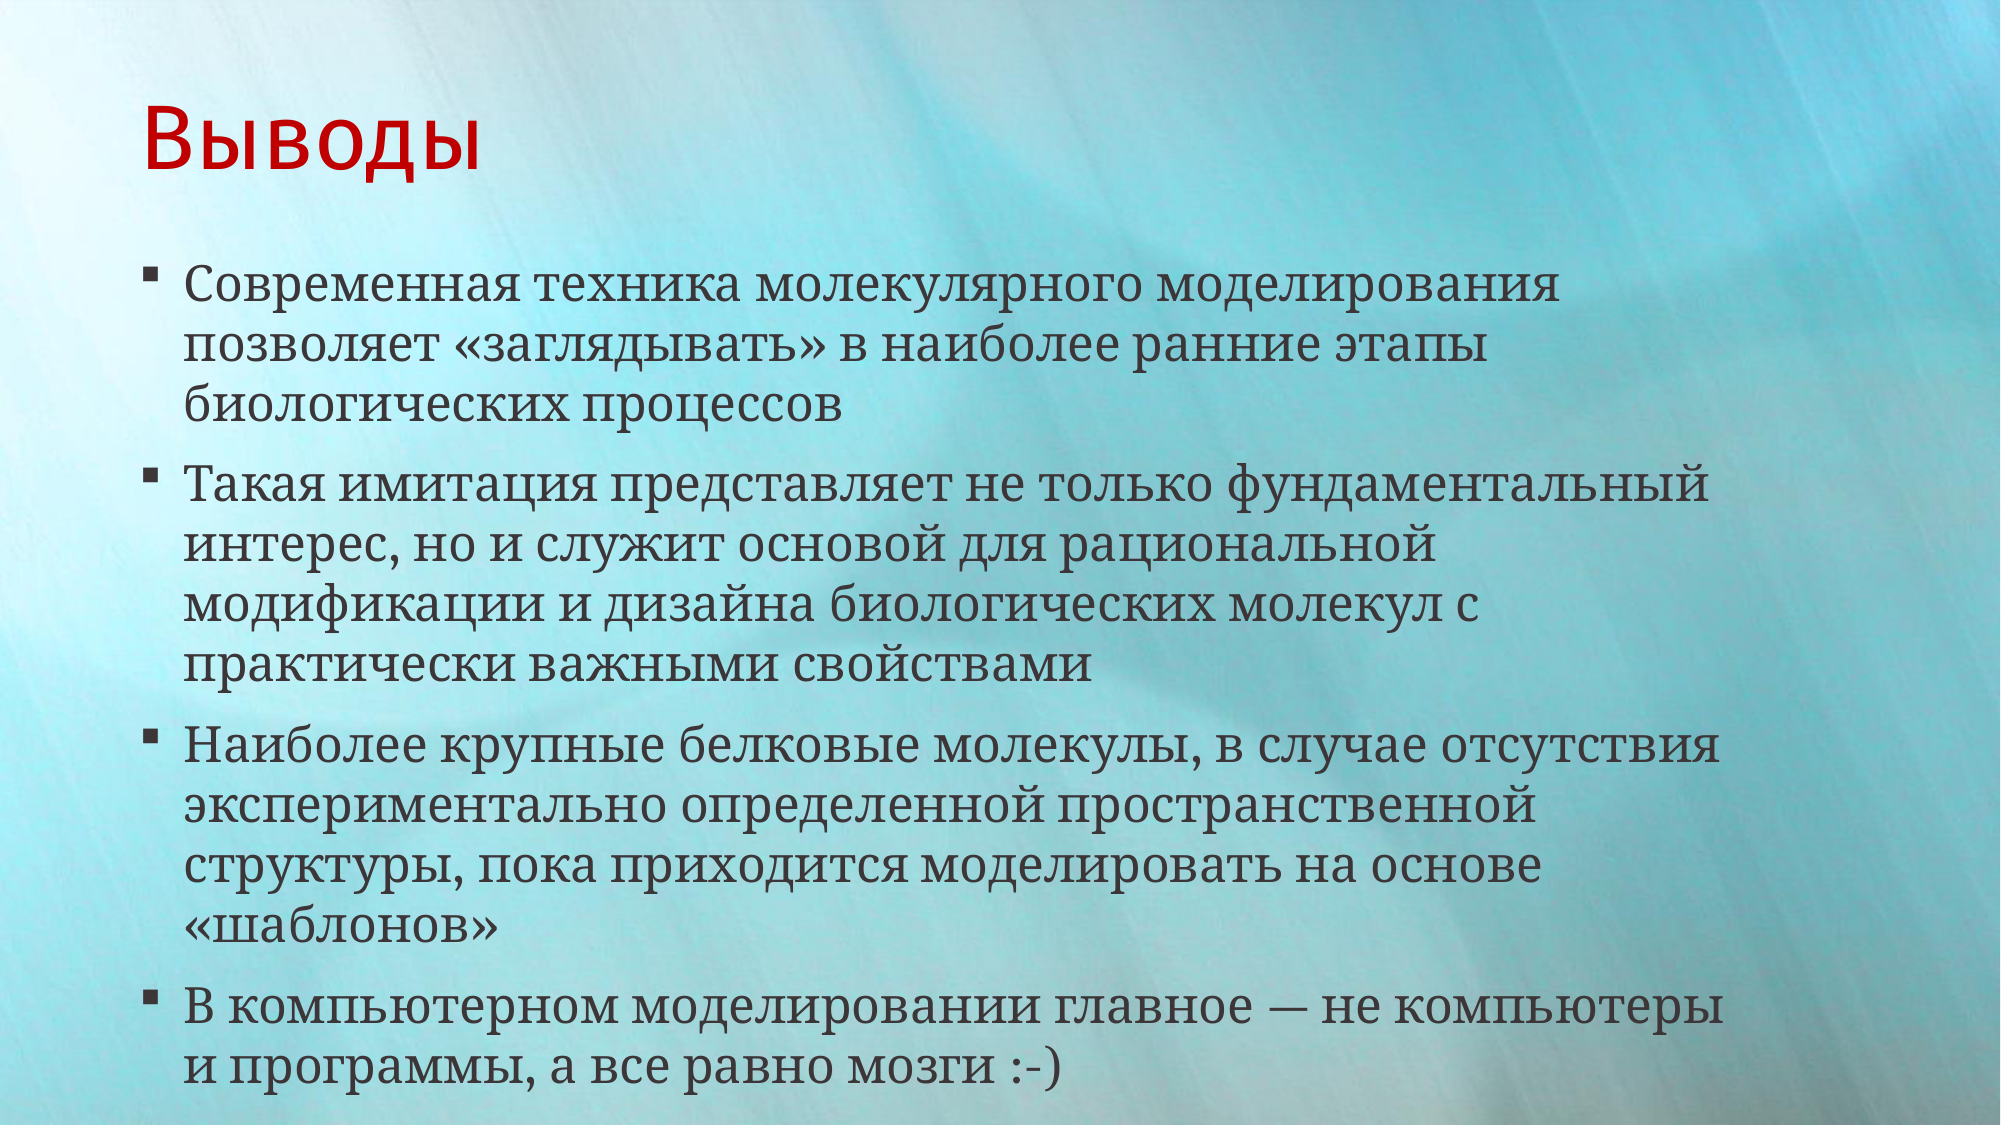

Выводы
Современная техника молекулярного моделирования позволяет «заглядывать» в наиболее ранние этапы биологических процессов
Такая имитация представляет не только фундаментальный интерес, но и служит основой для рациональной модификации и дизайна биологических молекул с практически важными свойствами
Наиболее крупные белковые молекулы, в случае отсутствия экспериментально определенной пространственной структуры, пока приходится моделировать на основе «шаблонов»
В компьютерном моделировании главное — не компьютеры и программы, а все равно мозги :-)